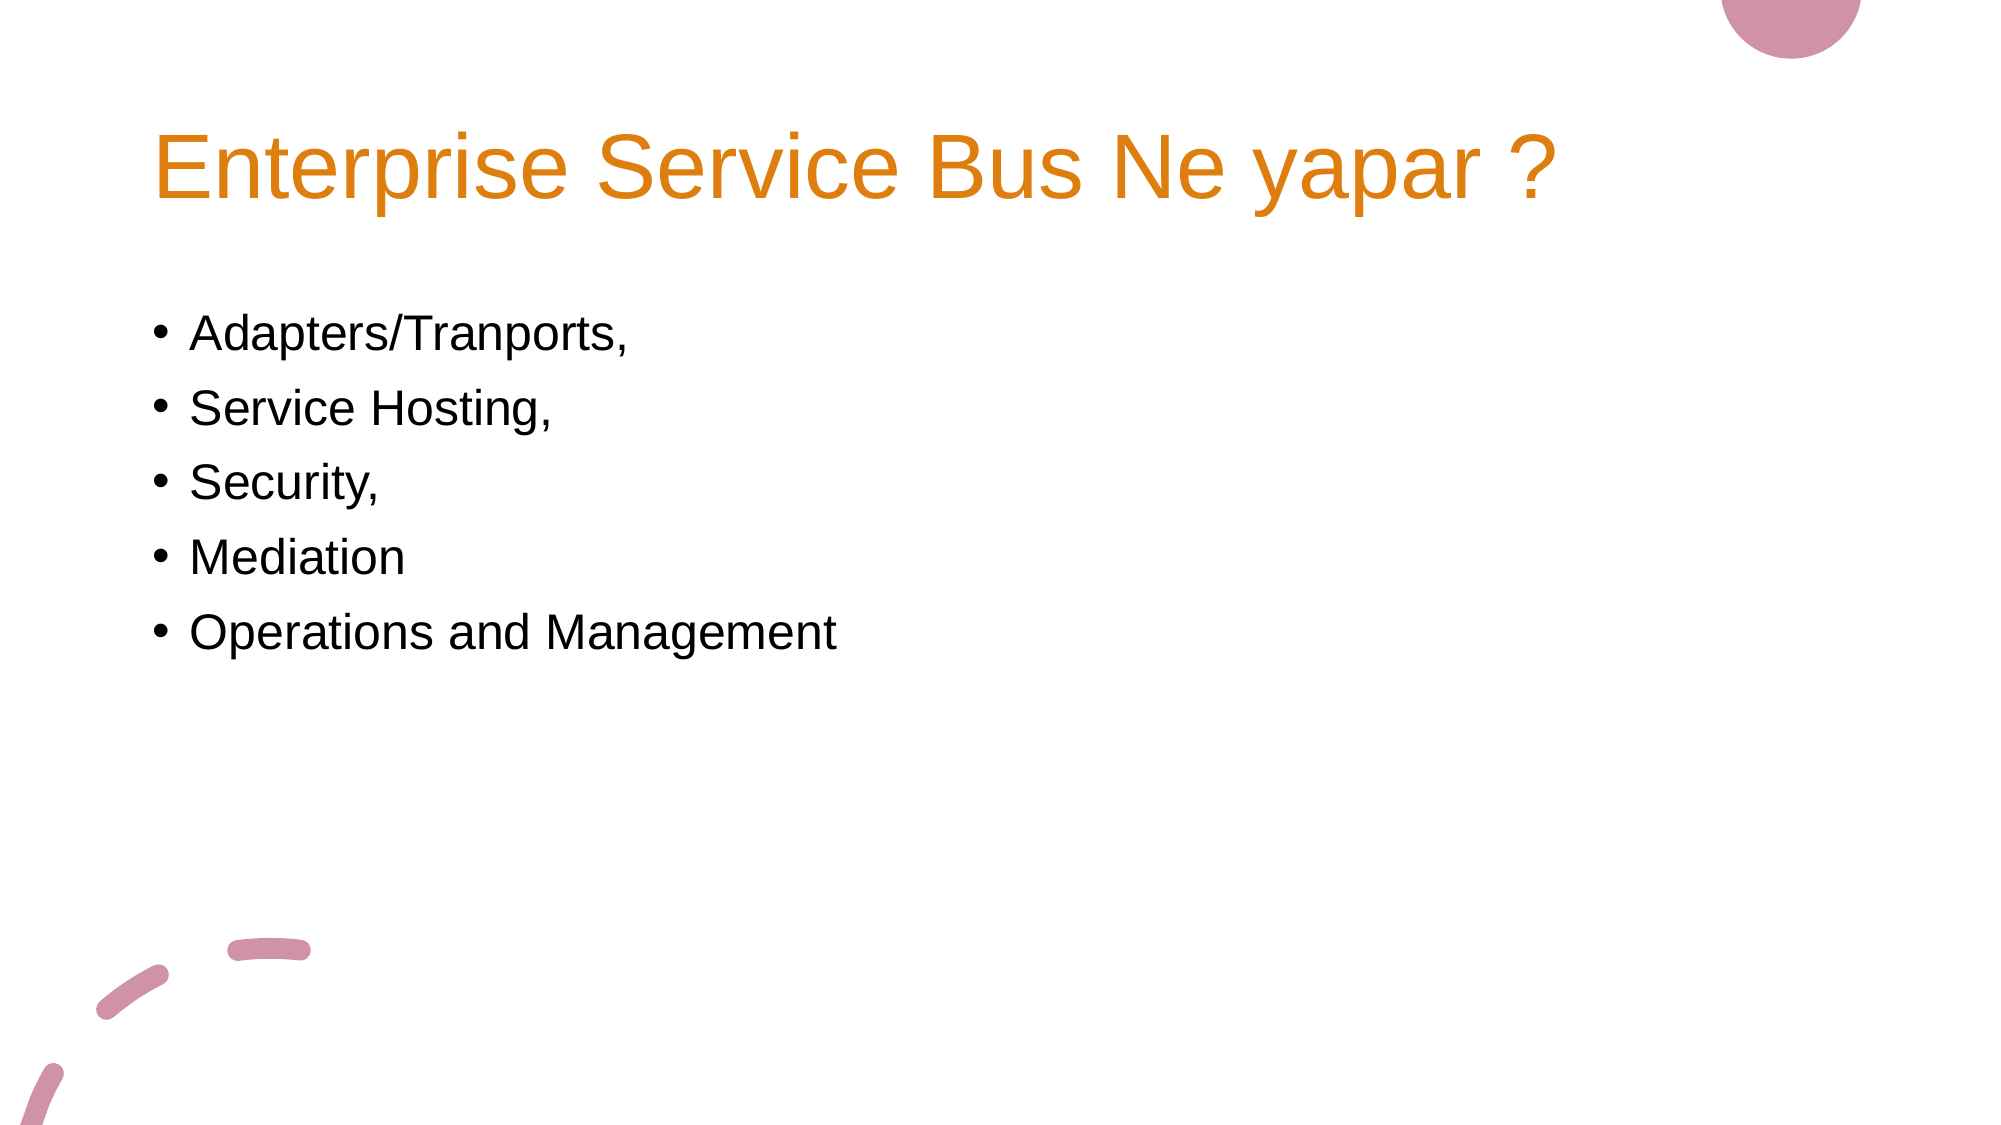

# Enterprise Service Bus Ne yapar ?
Adapters/Tranports,
Service Hosting,
Security,
Mediation
Operations and Management